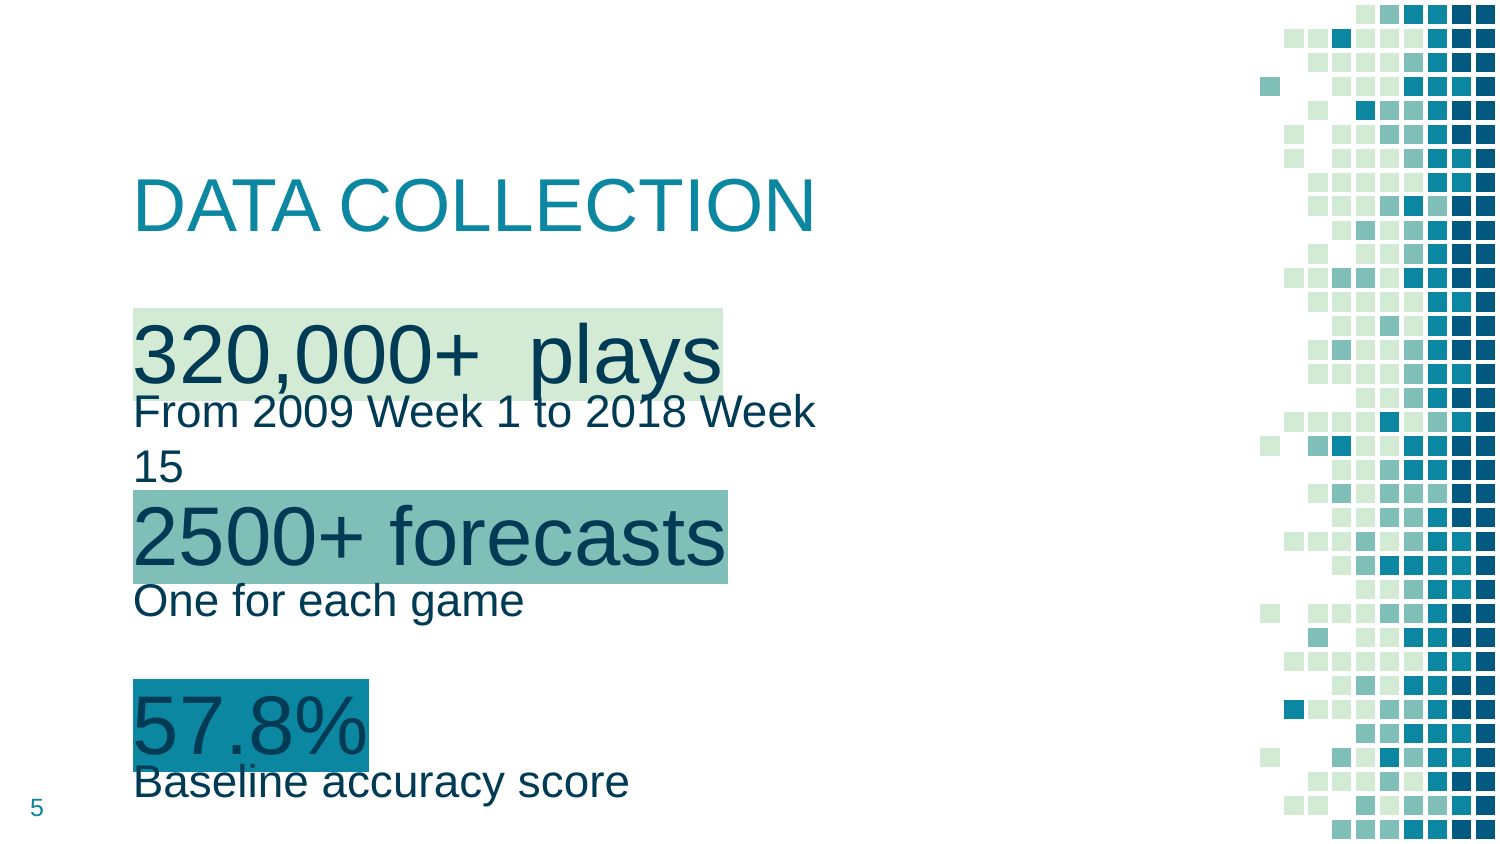

# DATA COLLECTION
320,000+  plays
From 2009 Week 1 to 2018 Week 15
2500+ forecasts
One for each game
57.8%
Baseline accuracy score
5